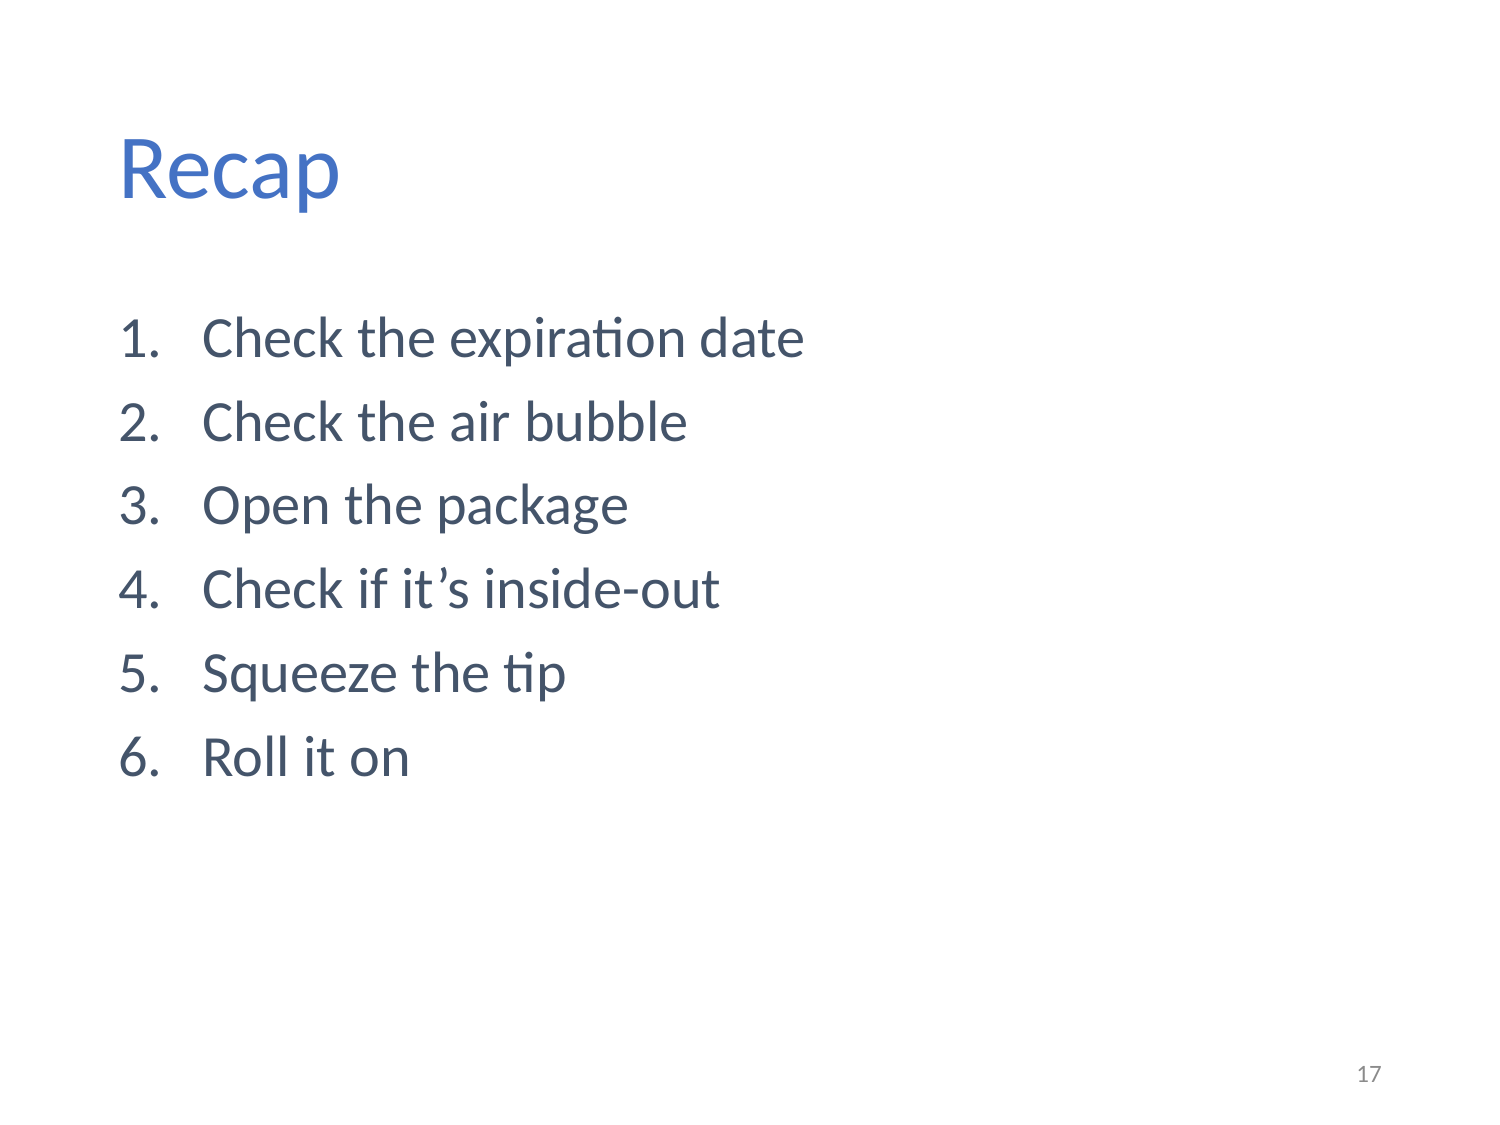

# Recap
Check the expiration date
Check the air bubble
Open the package
Check if it’s inside-out
Squeeze the tip
Roll it on
17